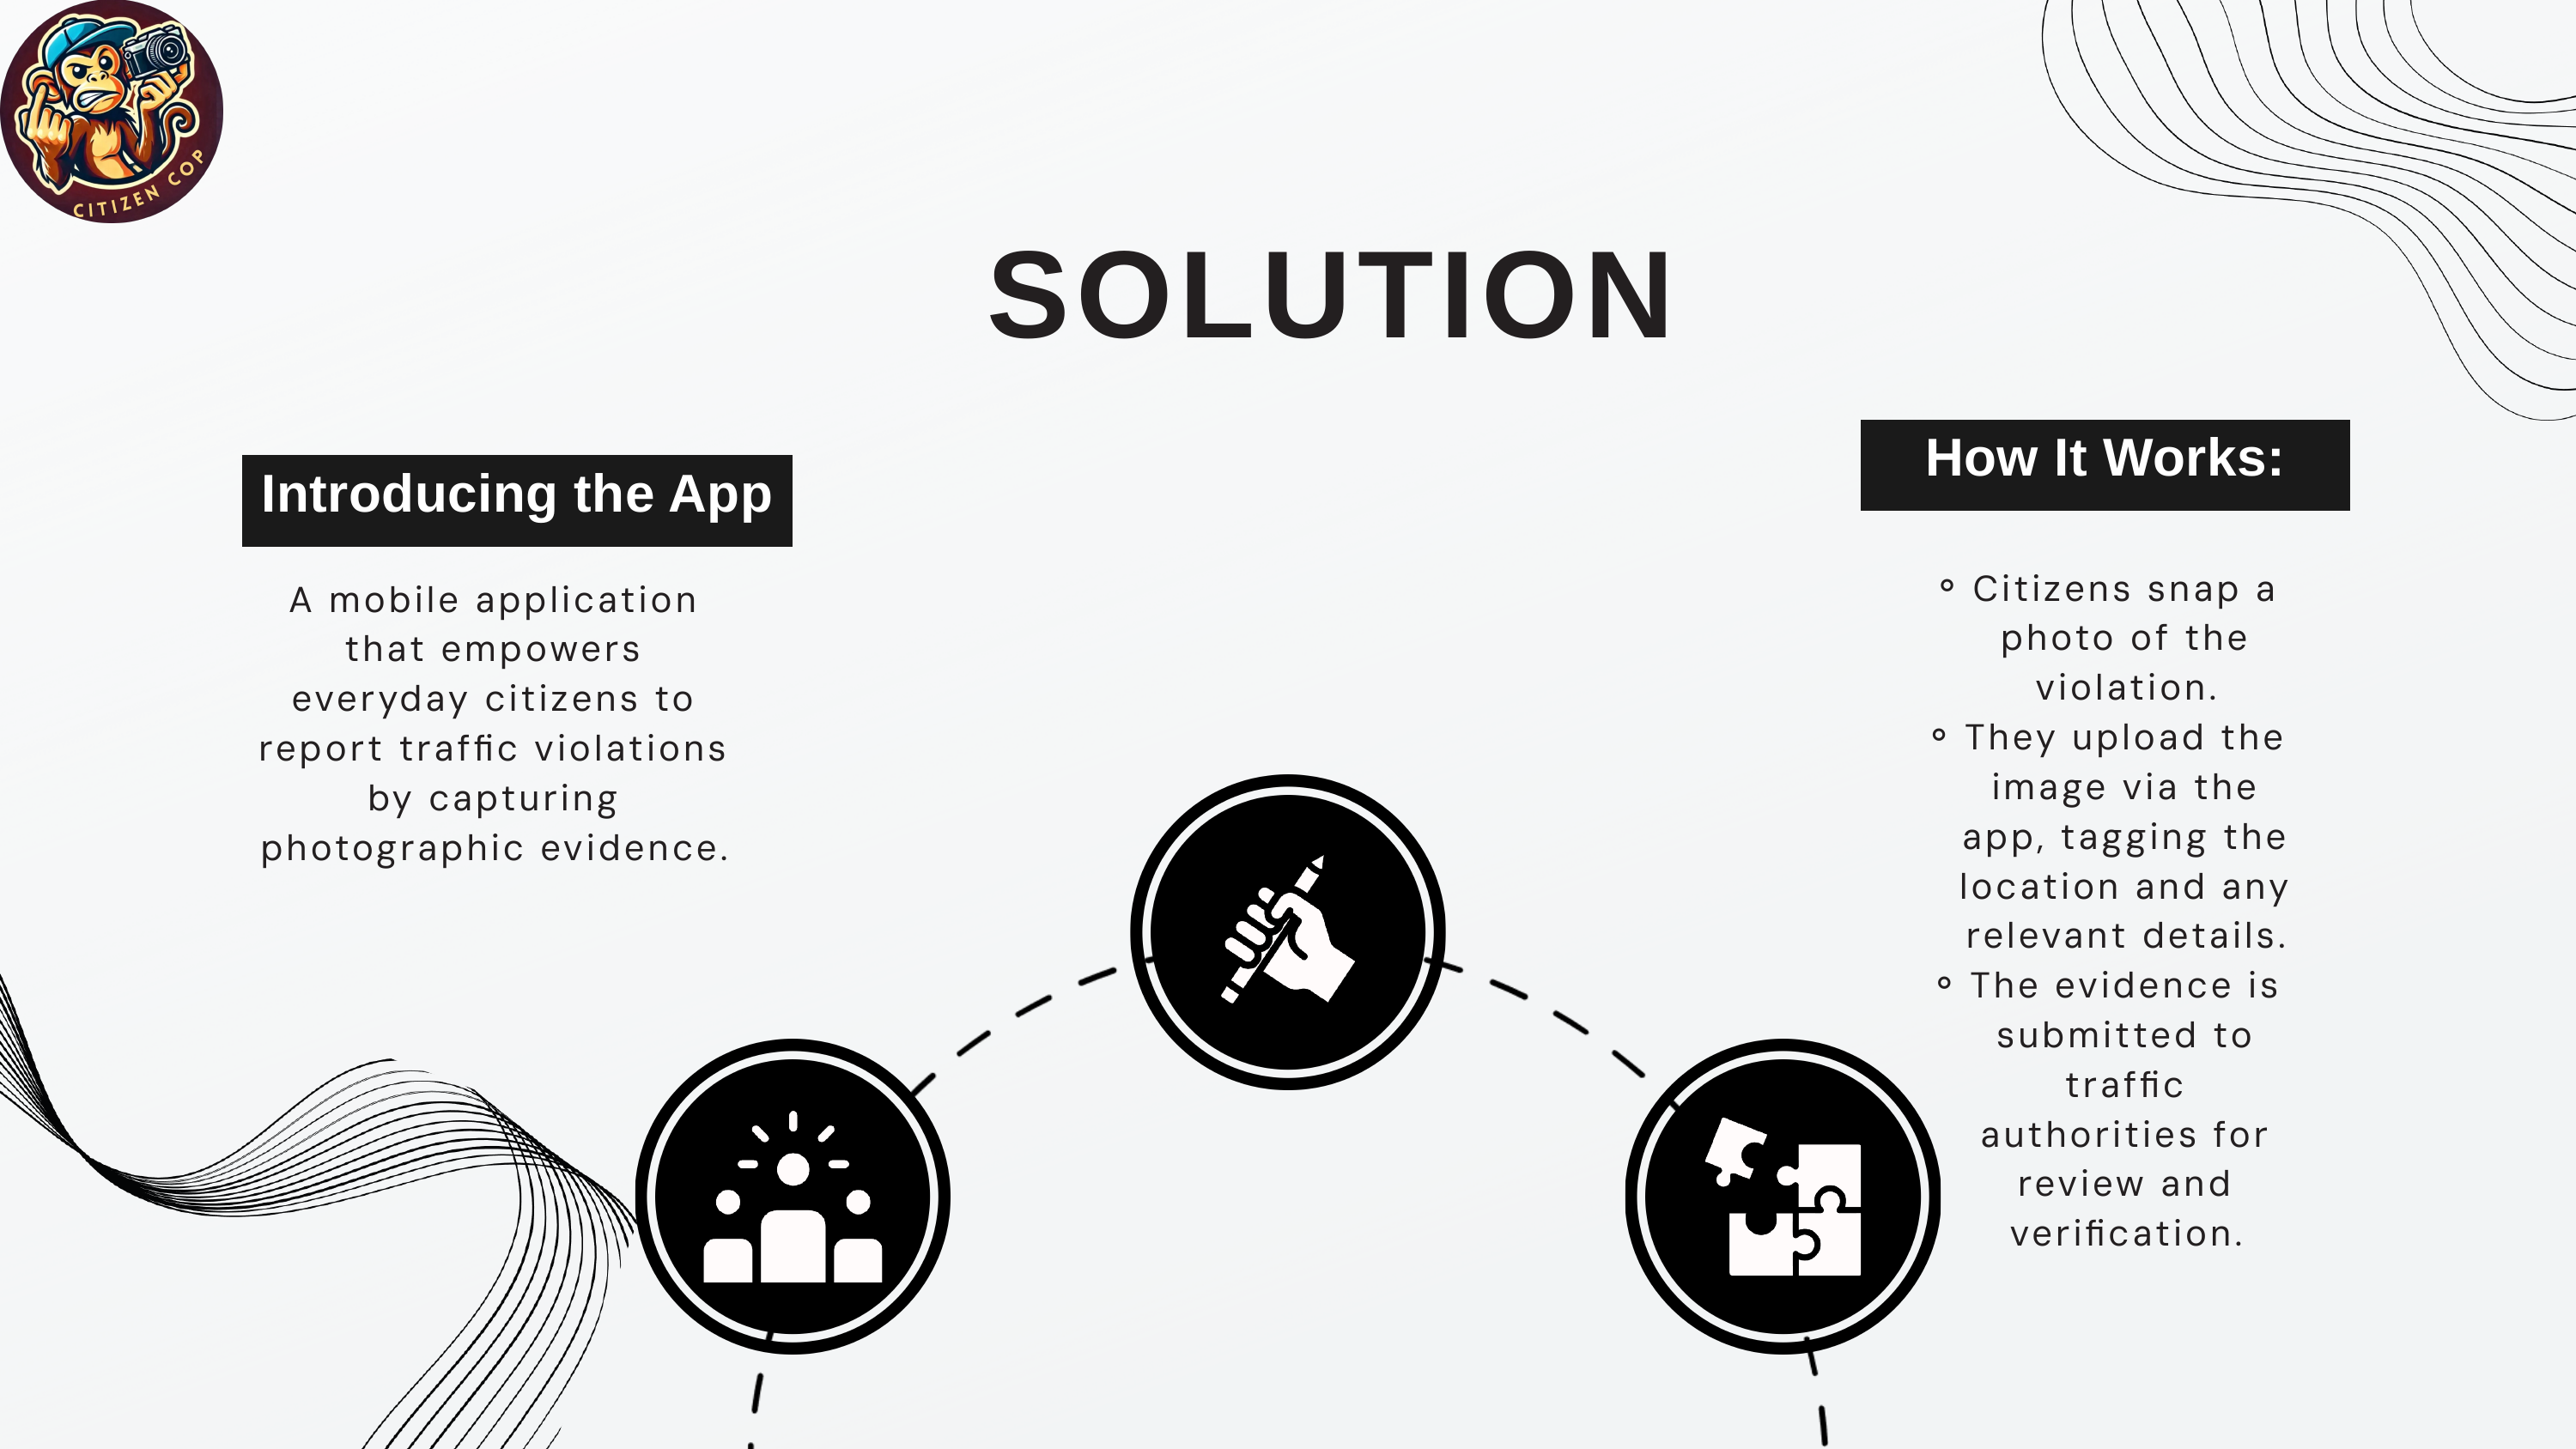

SOLUTION

How It Works:

Introducing the App
Citizens snap a photo of the violation.
They upload the image via the app, tagging the location and any relevant details.
The evidence is submitted to traffic authorities for review and verification.

A mobile application that empowers everyday citizens to report traffic violations by capturing photographic evidence.